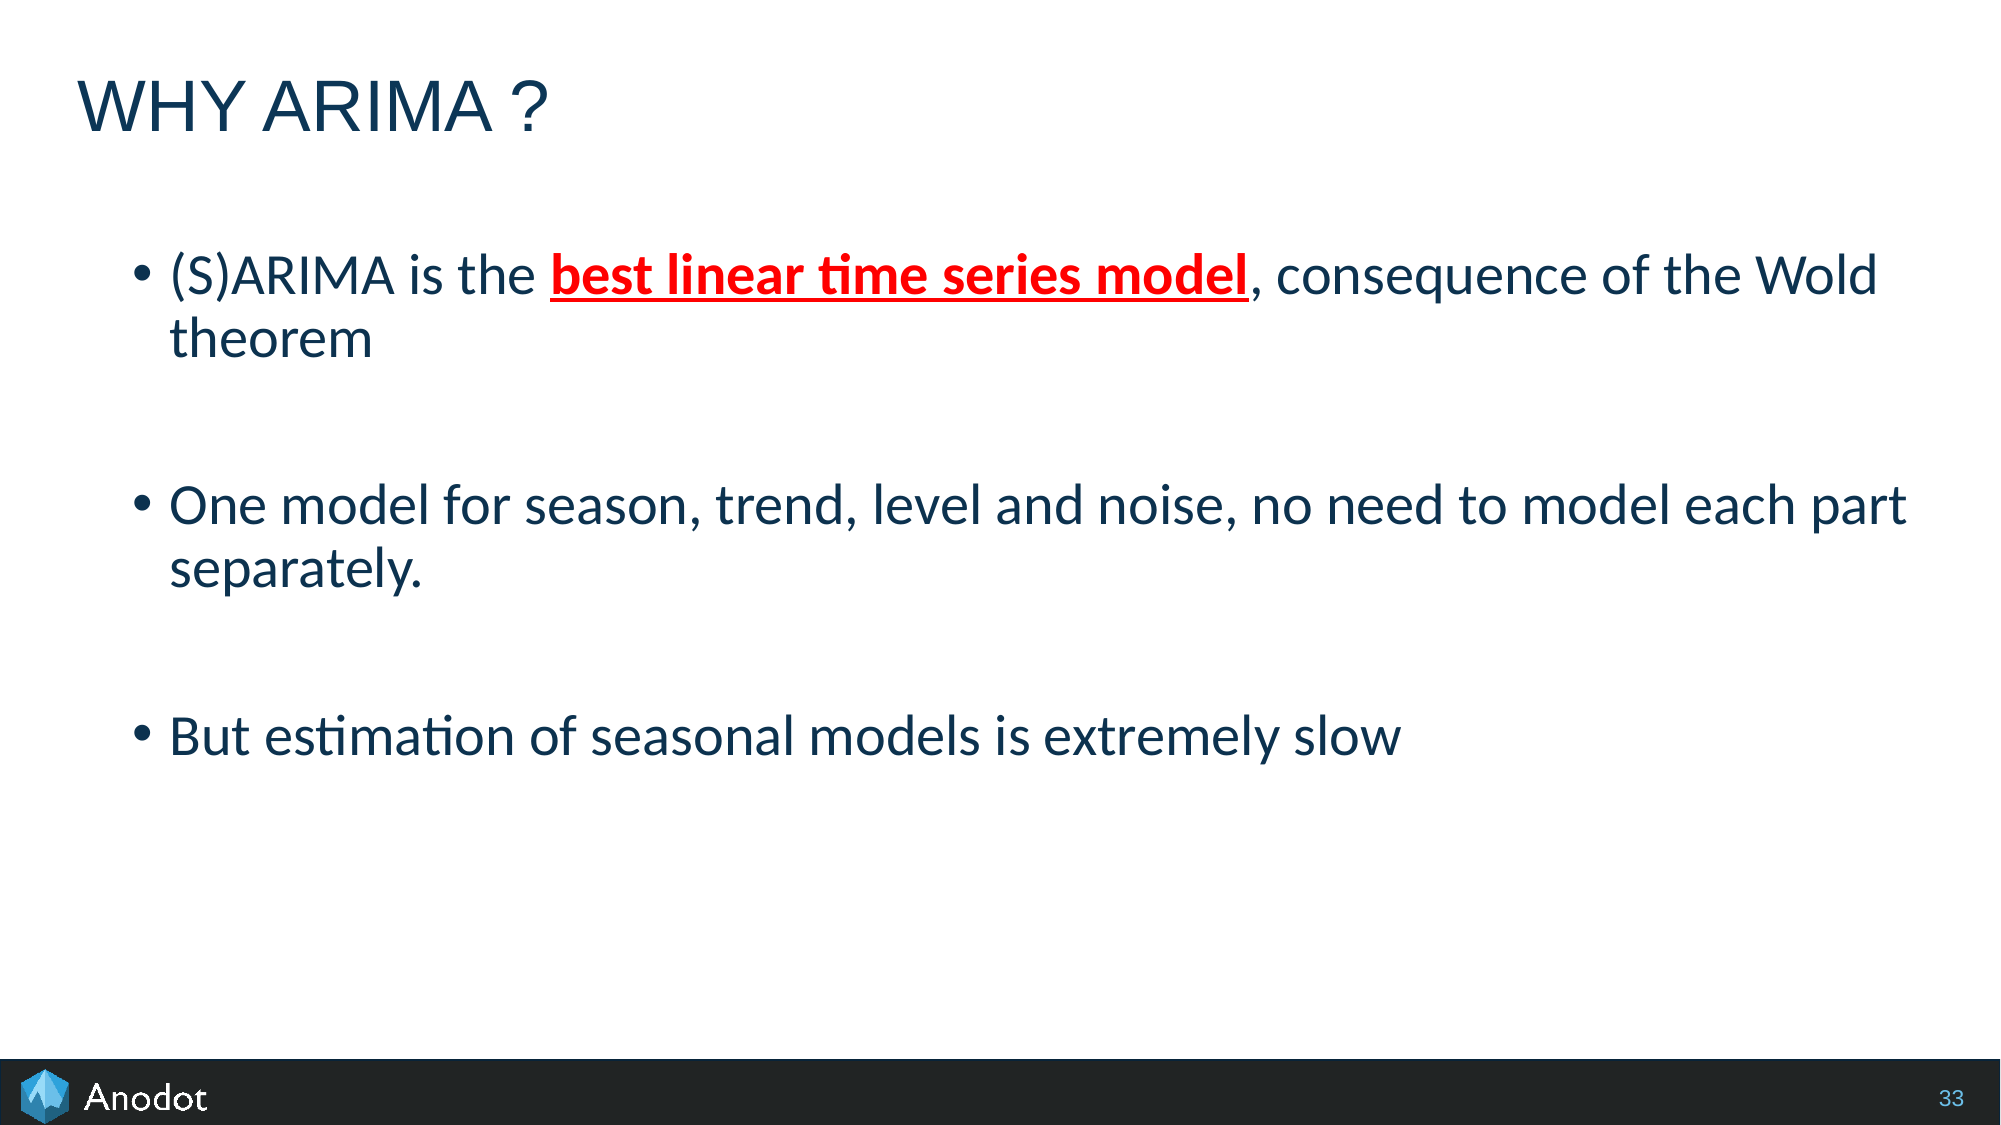

# WHY ARIMA ?
(S)ARIMA is the best linear time series model, consequence of the Wold theorem

One model for season, trend, level and noise, no need to model each part separately.

But estimation of seasonal models is extremely slow